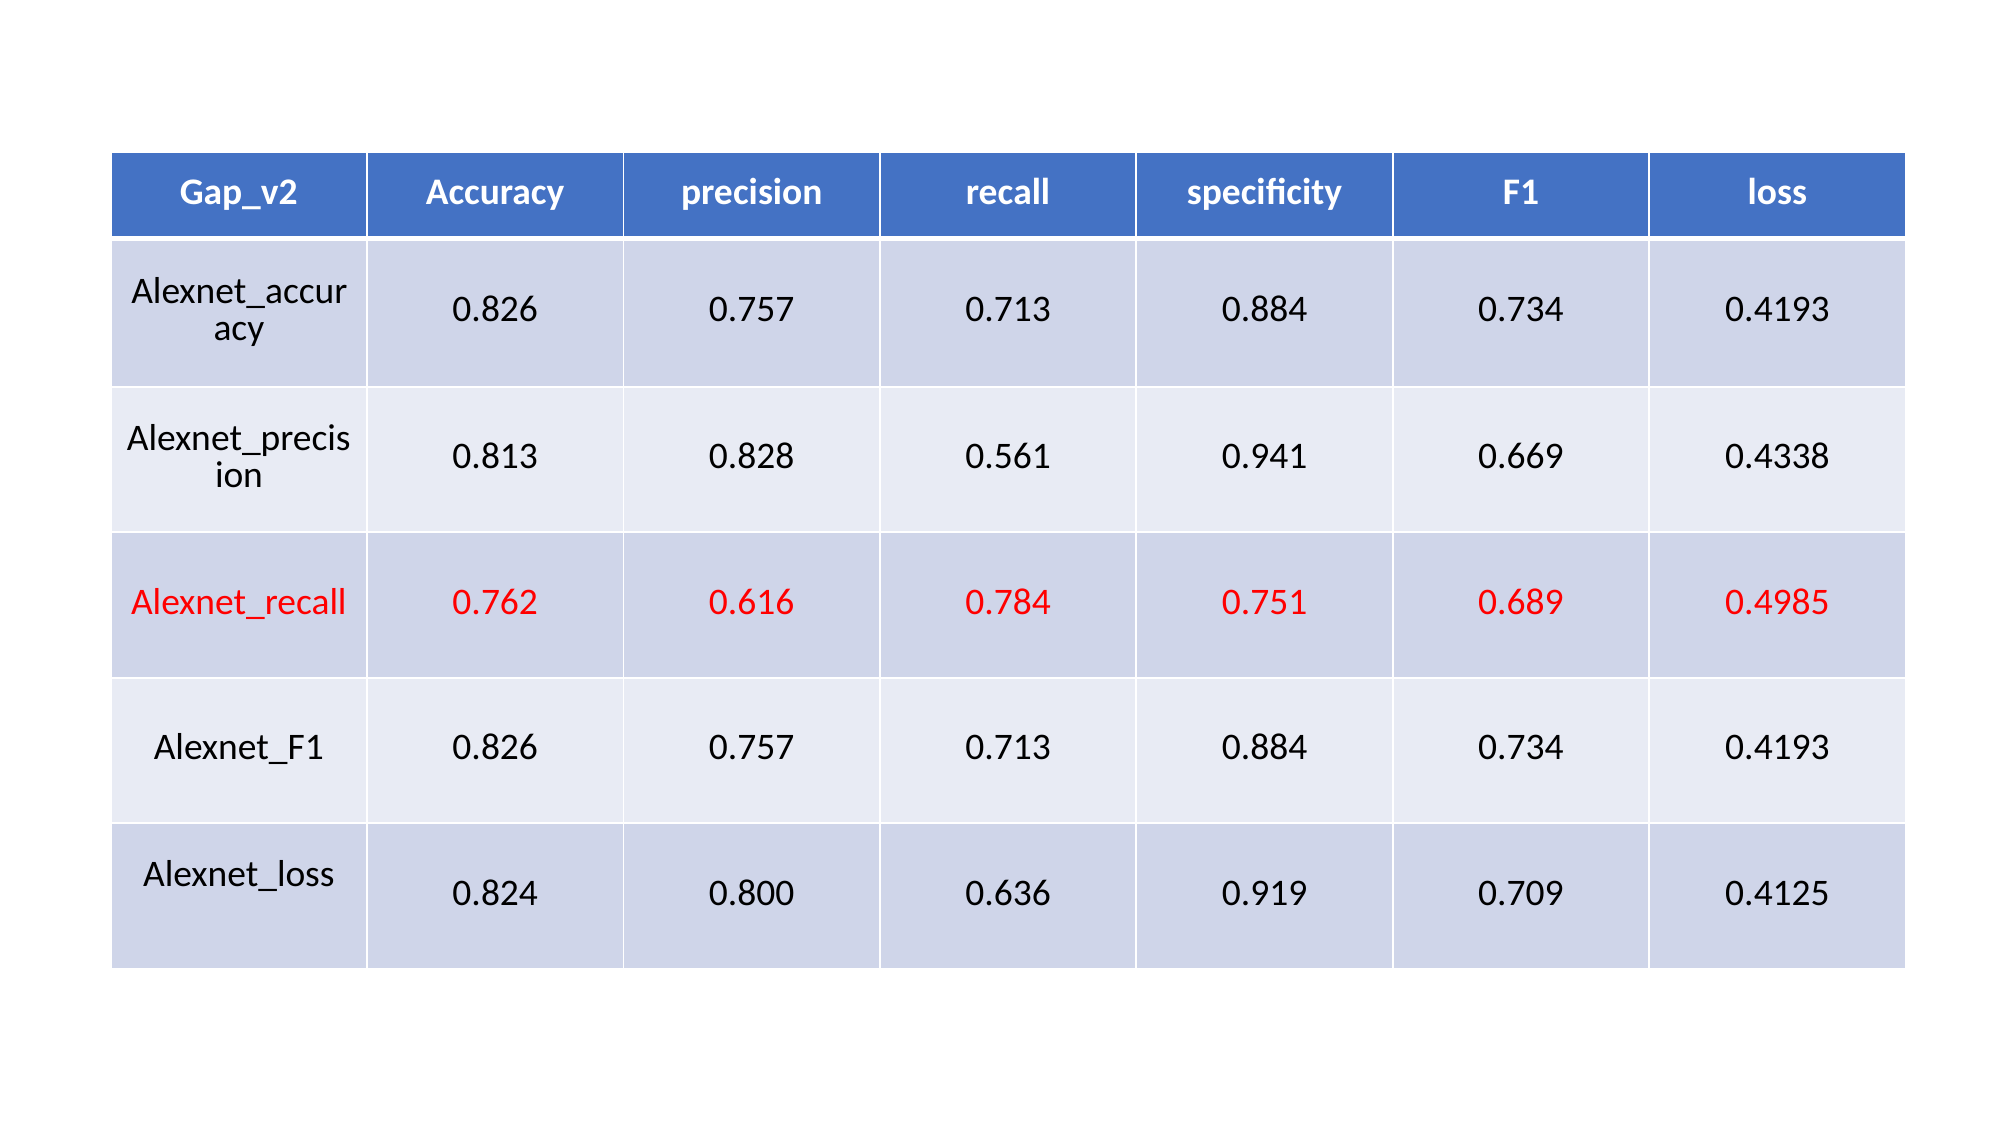

| Gap\_v2 | Accuracy | precision | recall | specificity | F1 | loss |
| --- | --- | --- | --- | --- | --- | --- |
| Alexnet\_accuracy | 0.826 | 0.757 | 0.713 | 0.884 | 0.734 | 0.4193 |
| Alexnet\_precision | 0.813 | 0.828 | 0.561 | 0.941 | 0.669 | 0.4338 |
| Alexnet\_recall | 0.762 | 0.616 | 0.784 | 0.751 | 0.689 | 0.4985 |
| Alexnet\_F1 | 0.826 | 0.757 | 0.713 | 0.884 | 0.734 | 0.4193 |
| Alexnet\_loss | 0.824 | 0.800 | 0.636 | 0.919 | 0.709 | 0.4125 |